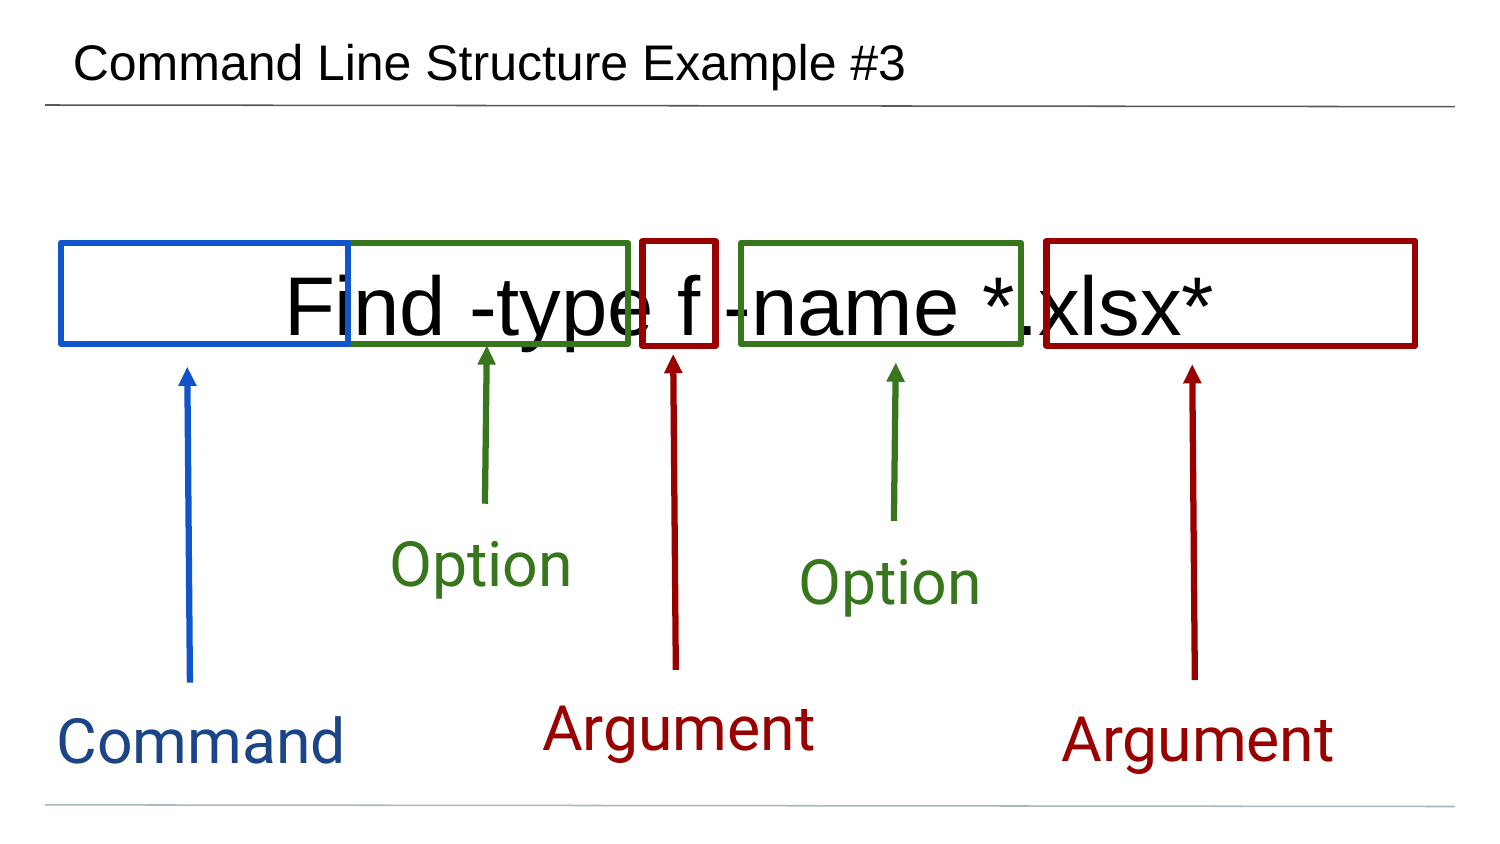

# Command Line Structure Example #3
Find -type f -name *.xlsx*

Option
Option
Argument
Argument
Command